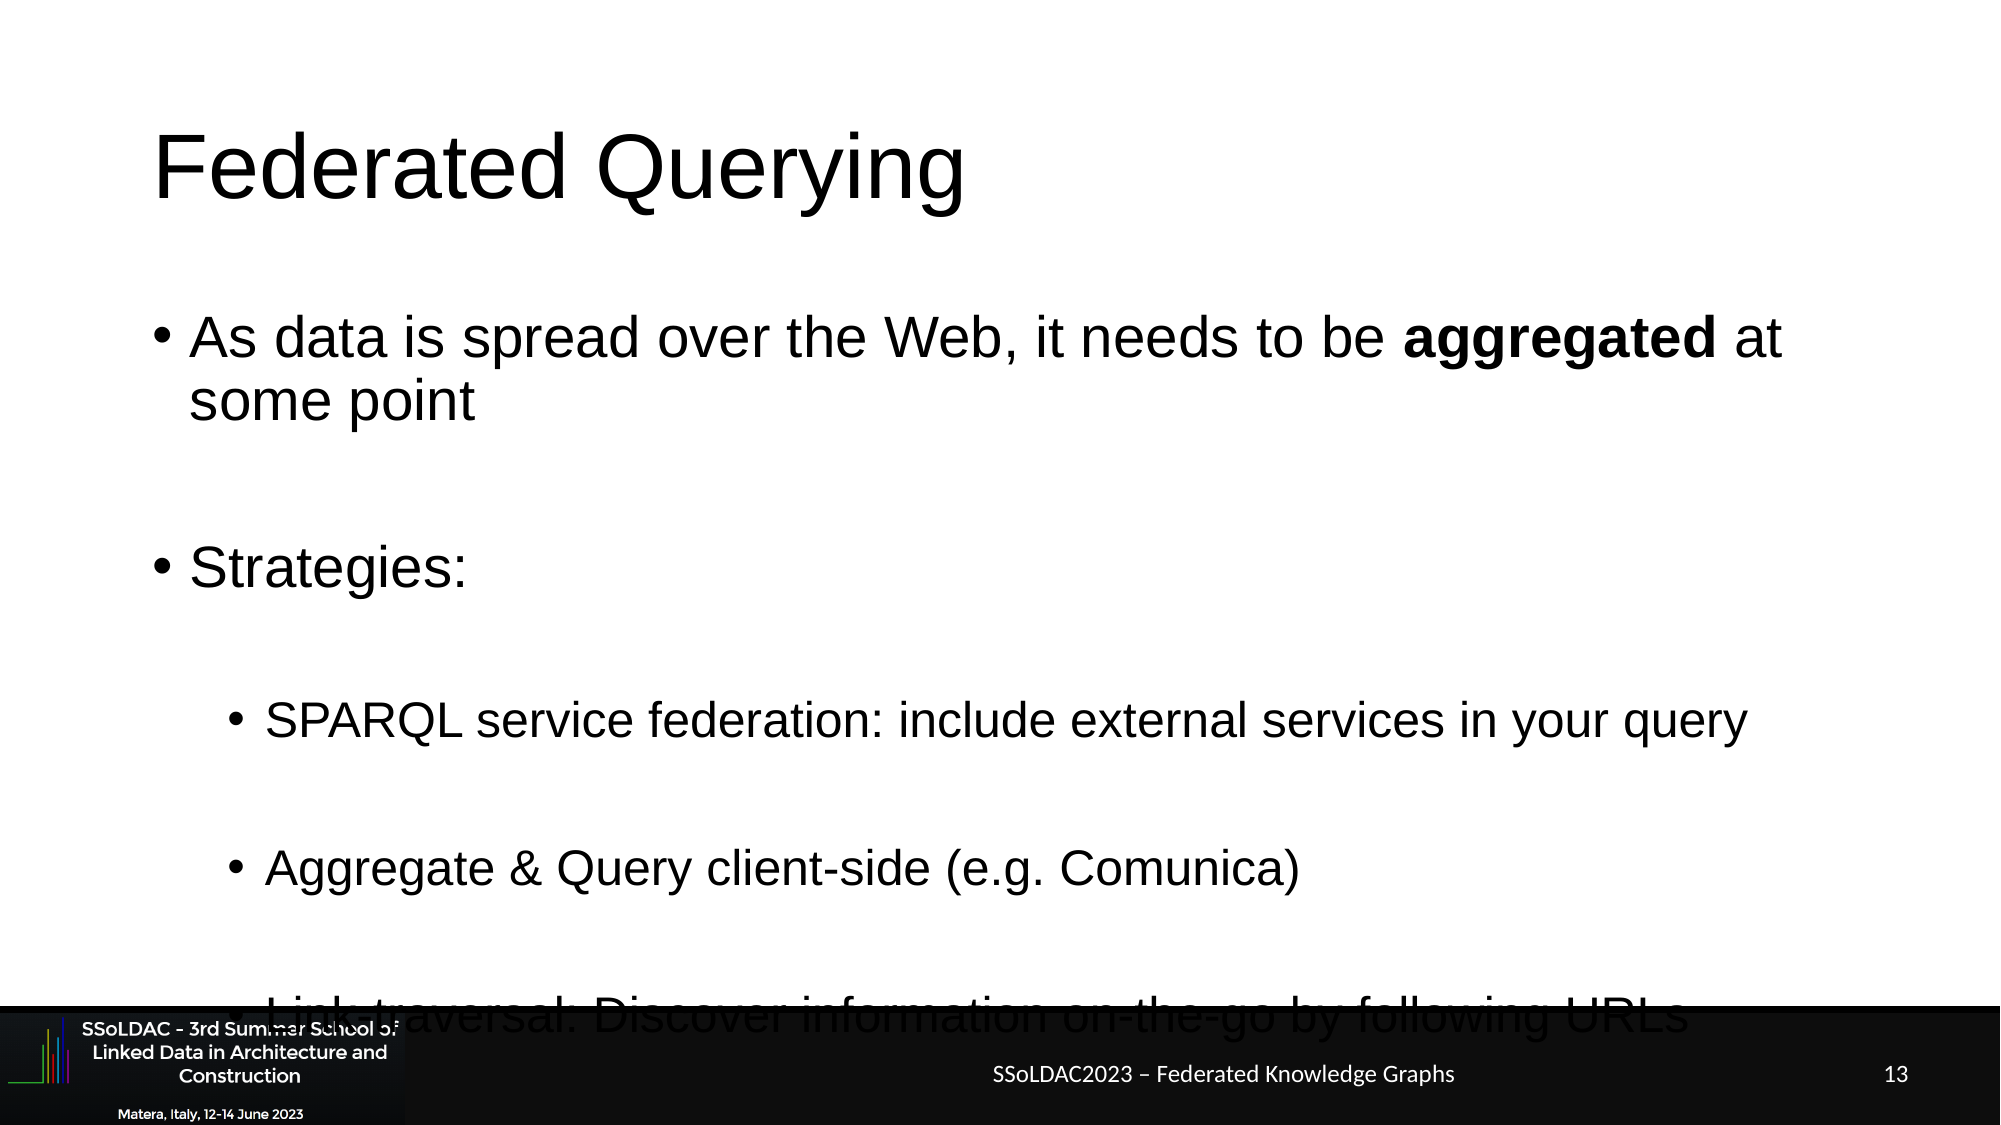

# Federated Querying
As data is spread over the Web, it needs to be aggregated at some point

Strategies:

SPARQL service federation: include external services in your query

Aggregate & Query client-side (e.g. Comunica)

Link-traversal: Discover information on-the-go by following URLs

SSoLDAC2023 – Federated Knowledge Graphs
13